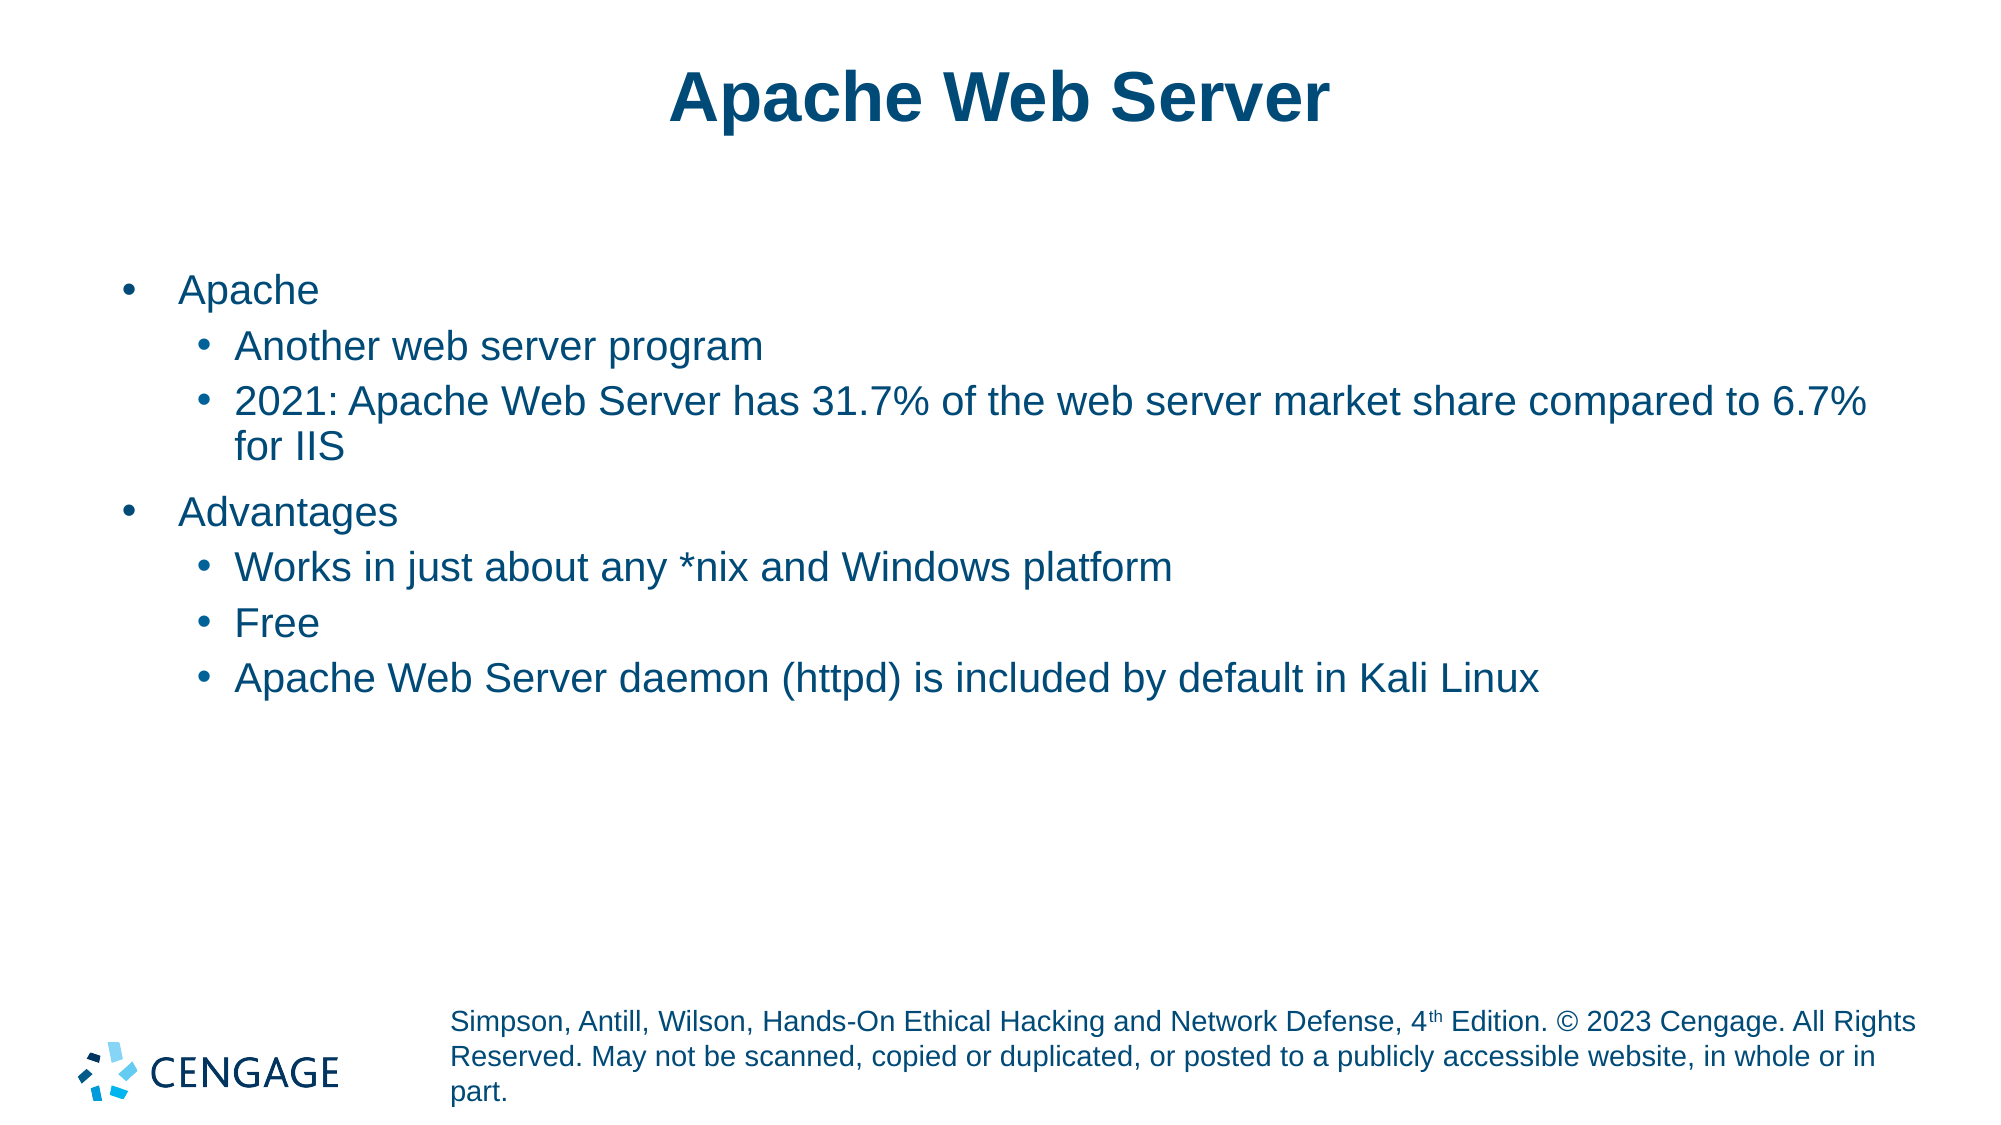

# Apache Web Server
Apache
Another web server program
2021: Apache Web Server has 31.7% of the web server market share compared to 6.7% for IIS
Advantages
Works in just about any *nix and Windows platform
Free
Apache Web Server daemon (httpd) is included by default in Kali Linux